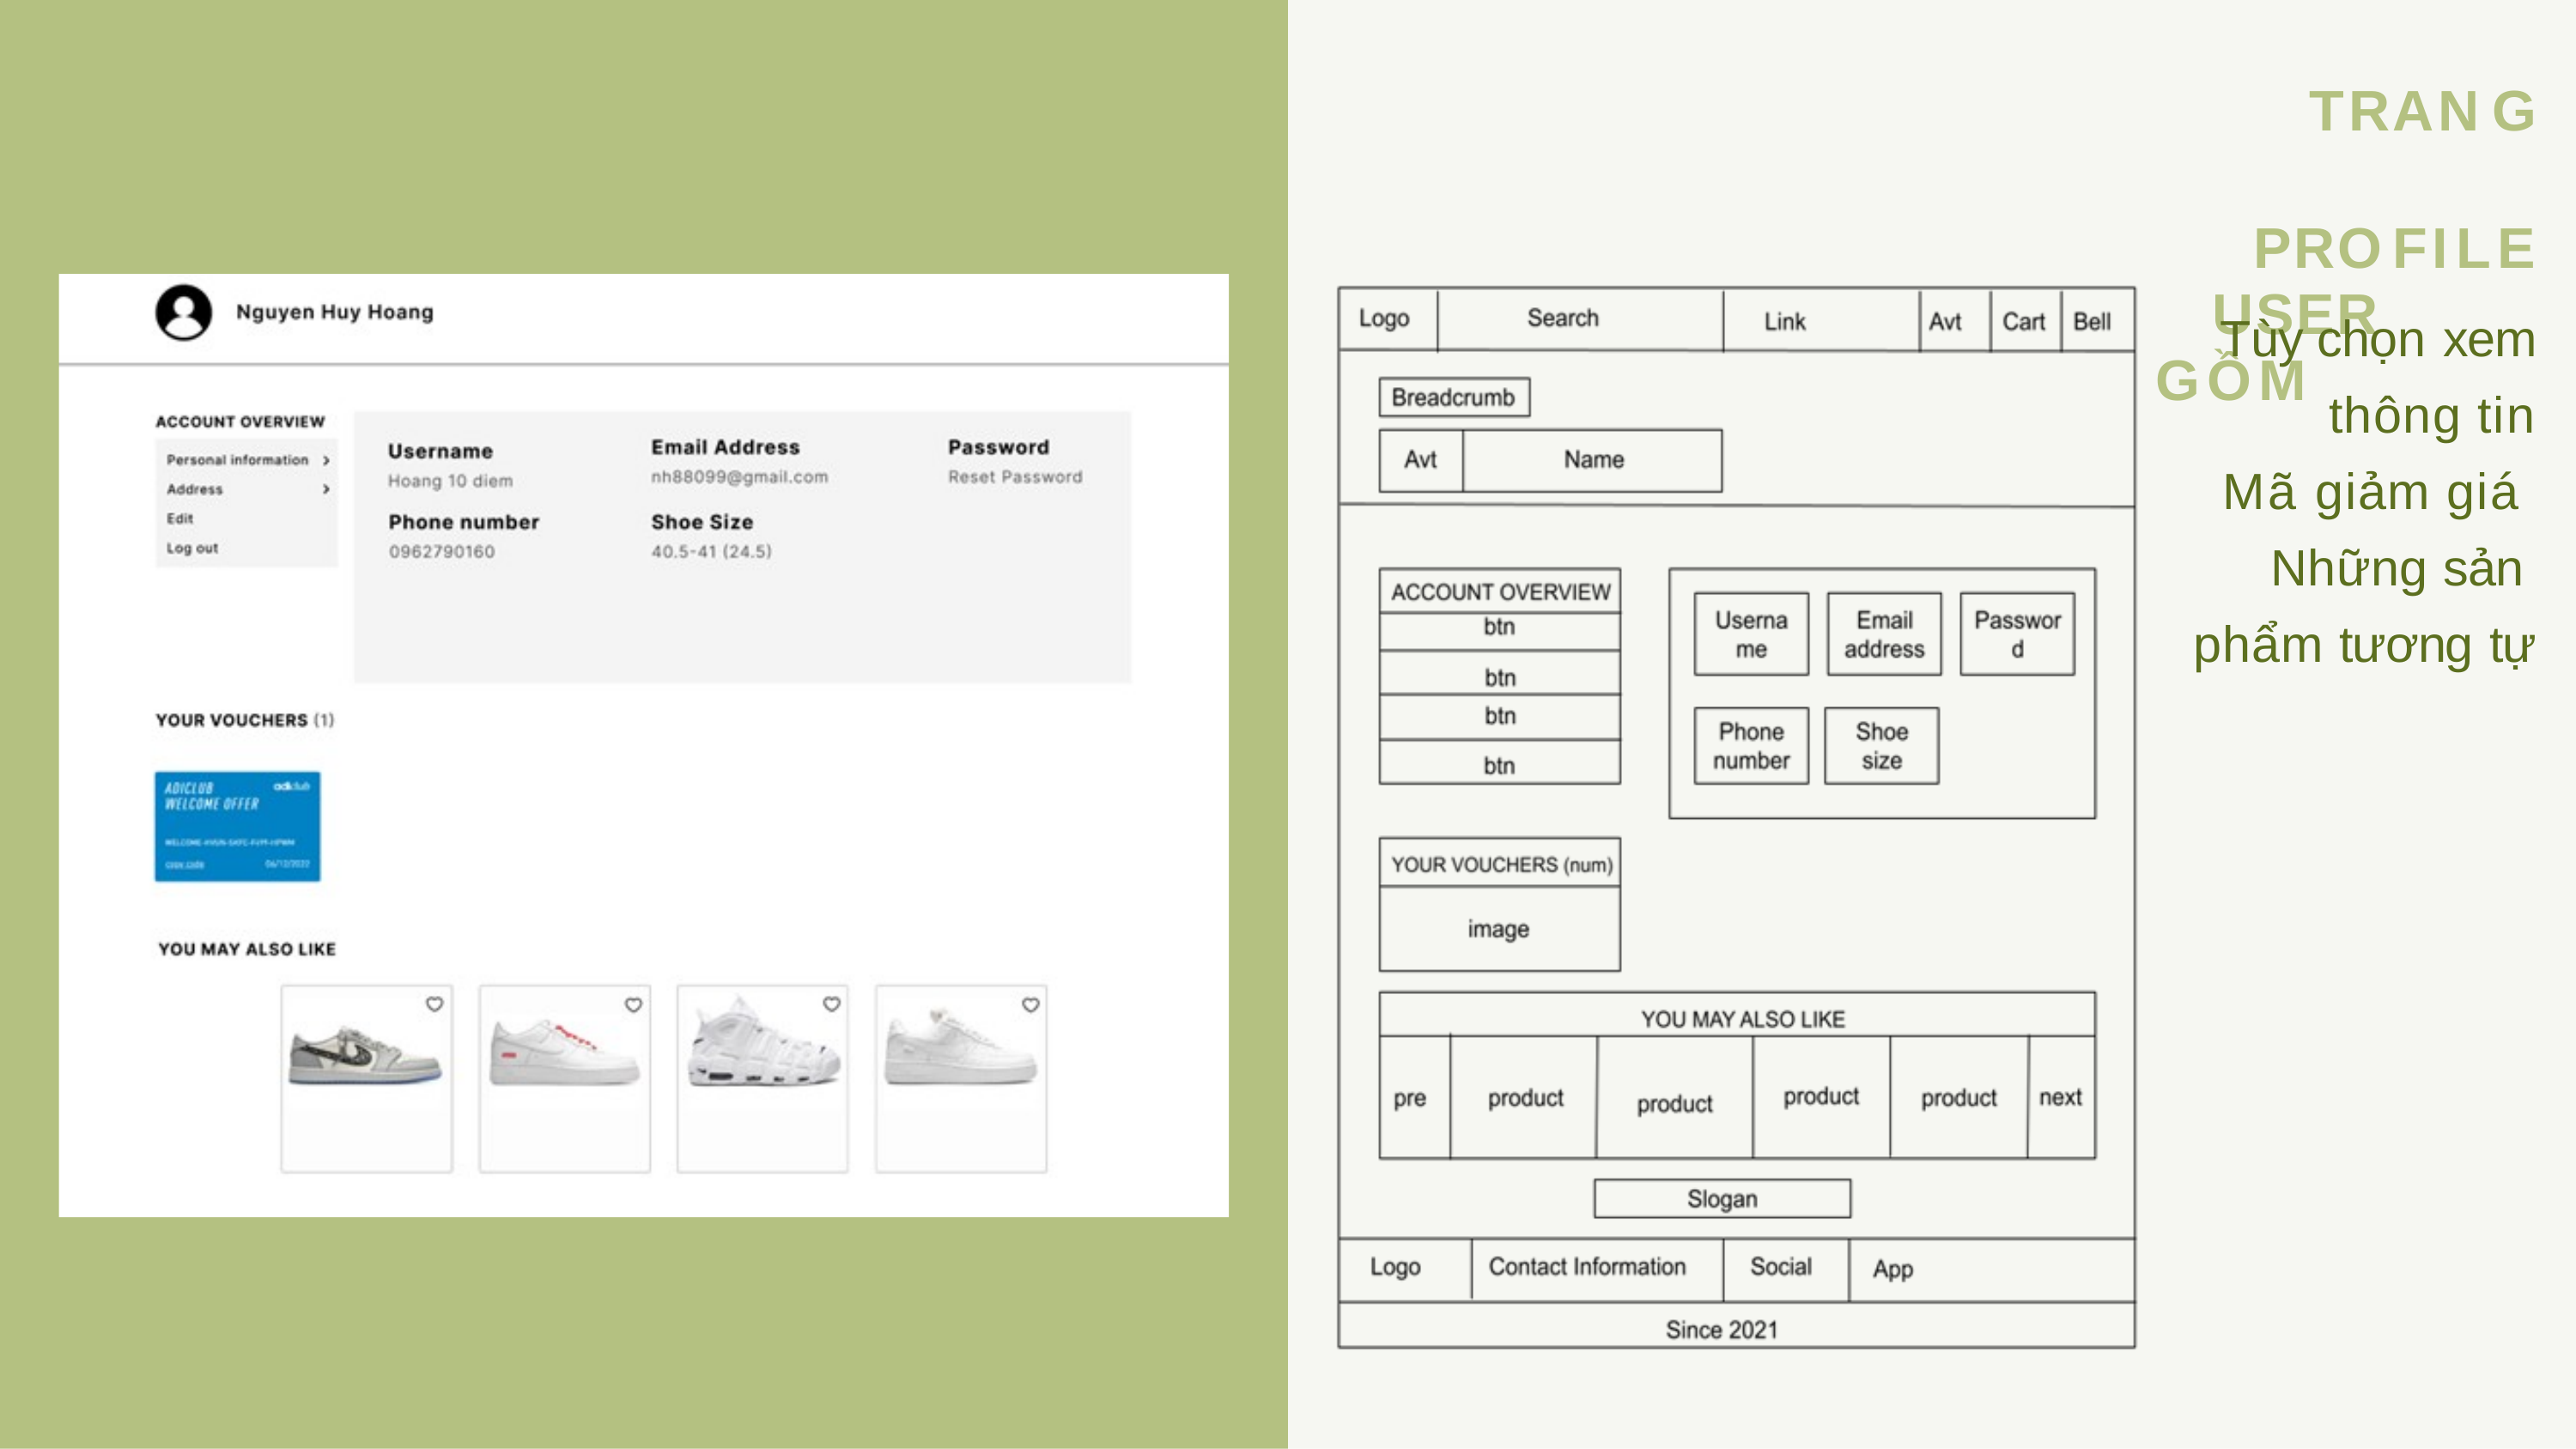

# TRANG  PROFILE
USER	GỒM

Tùy chọn xem
thông tin  Mã giảm giá  Những sản  phẩm tương tự